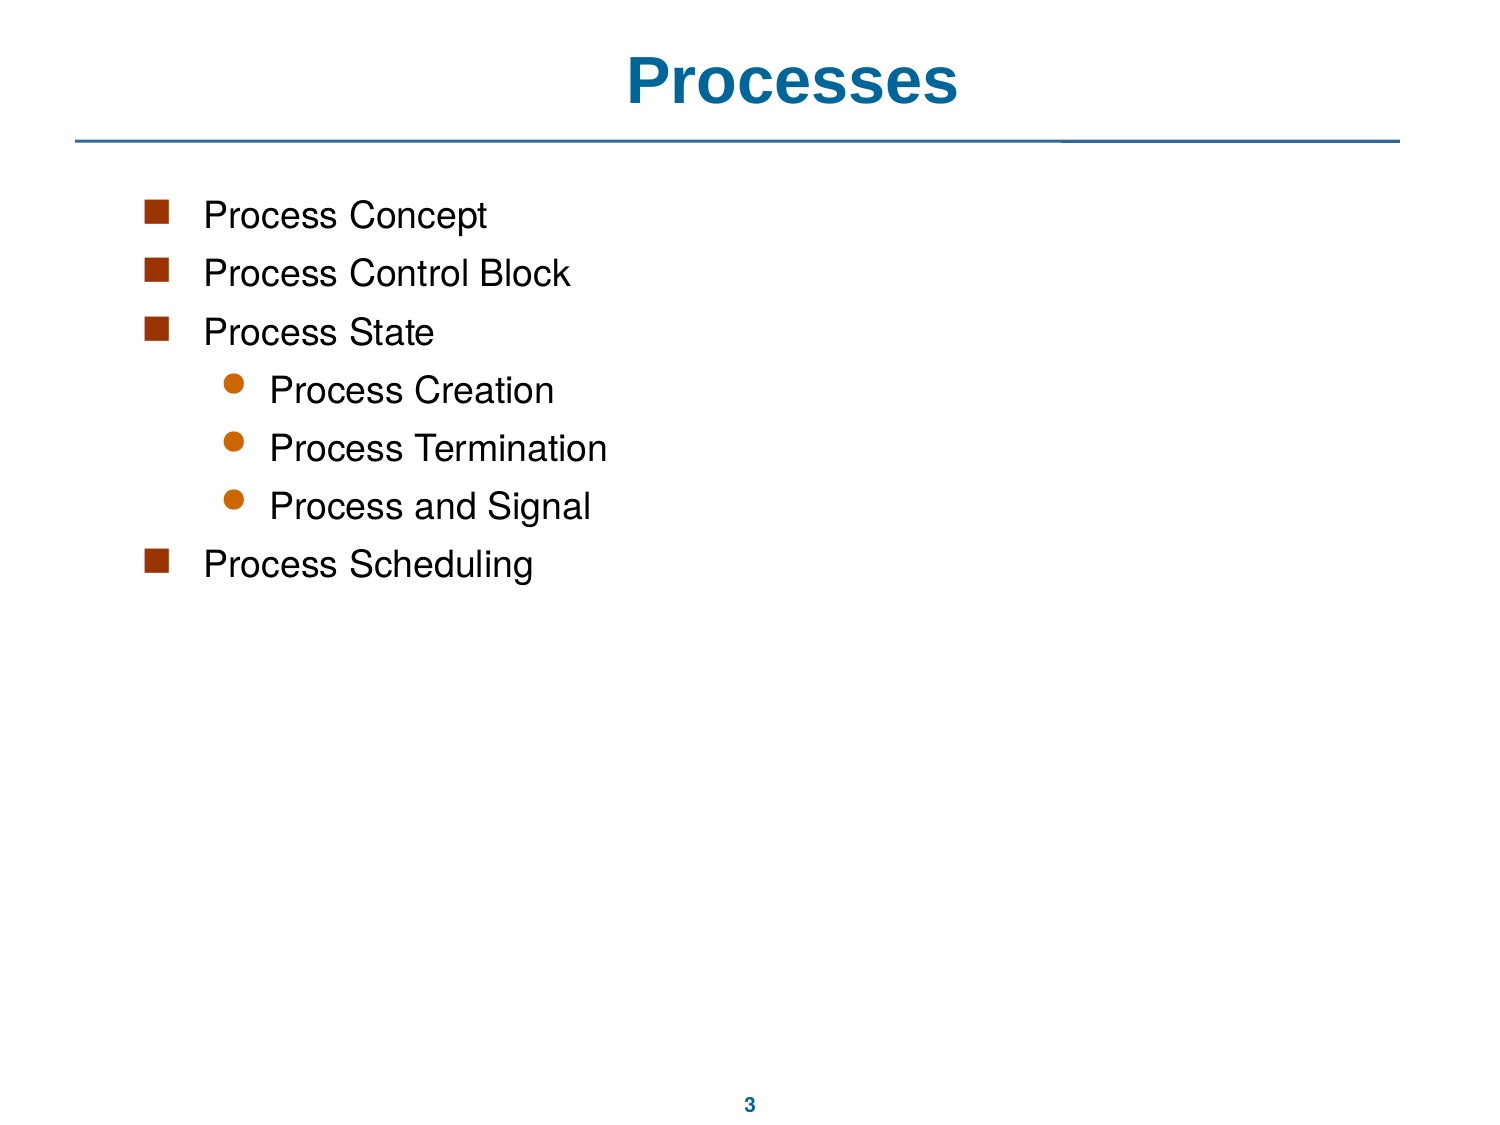

# Processes
Process Concept
Process Control Block
Process State
Process Creation
Process Termination
Process and Signal
Process Scheduling